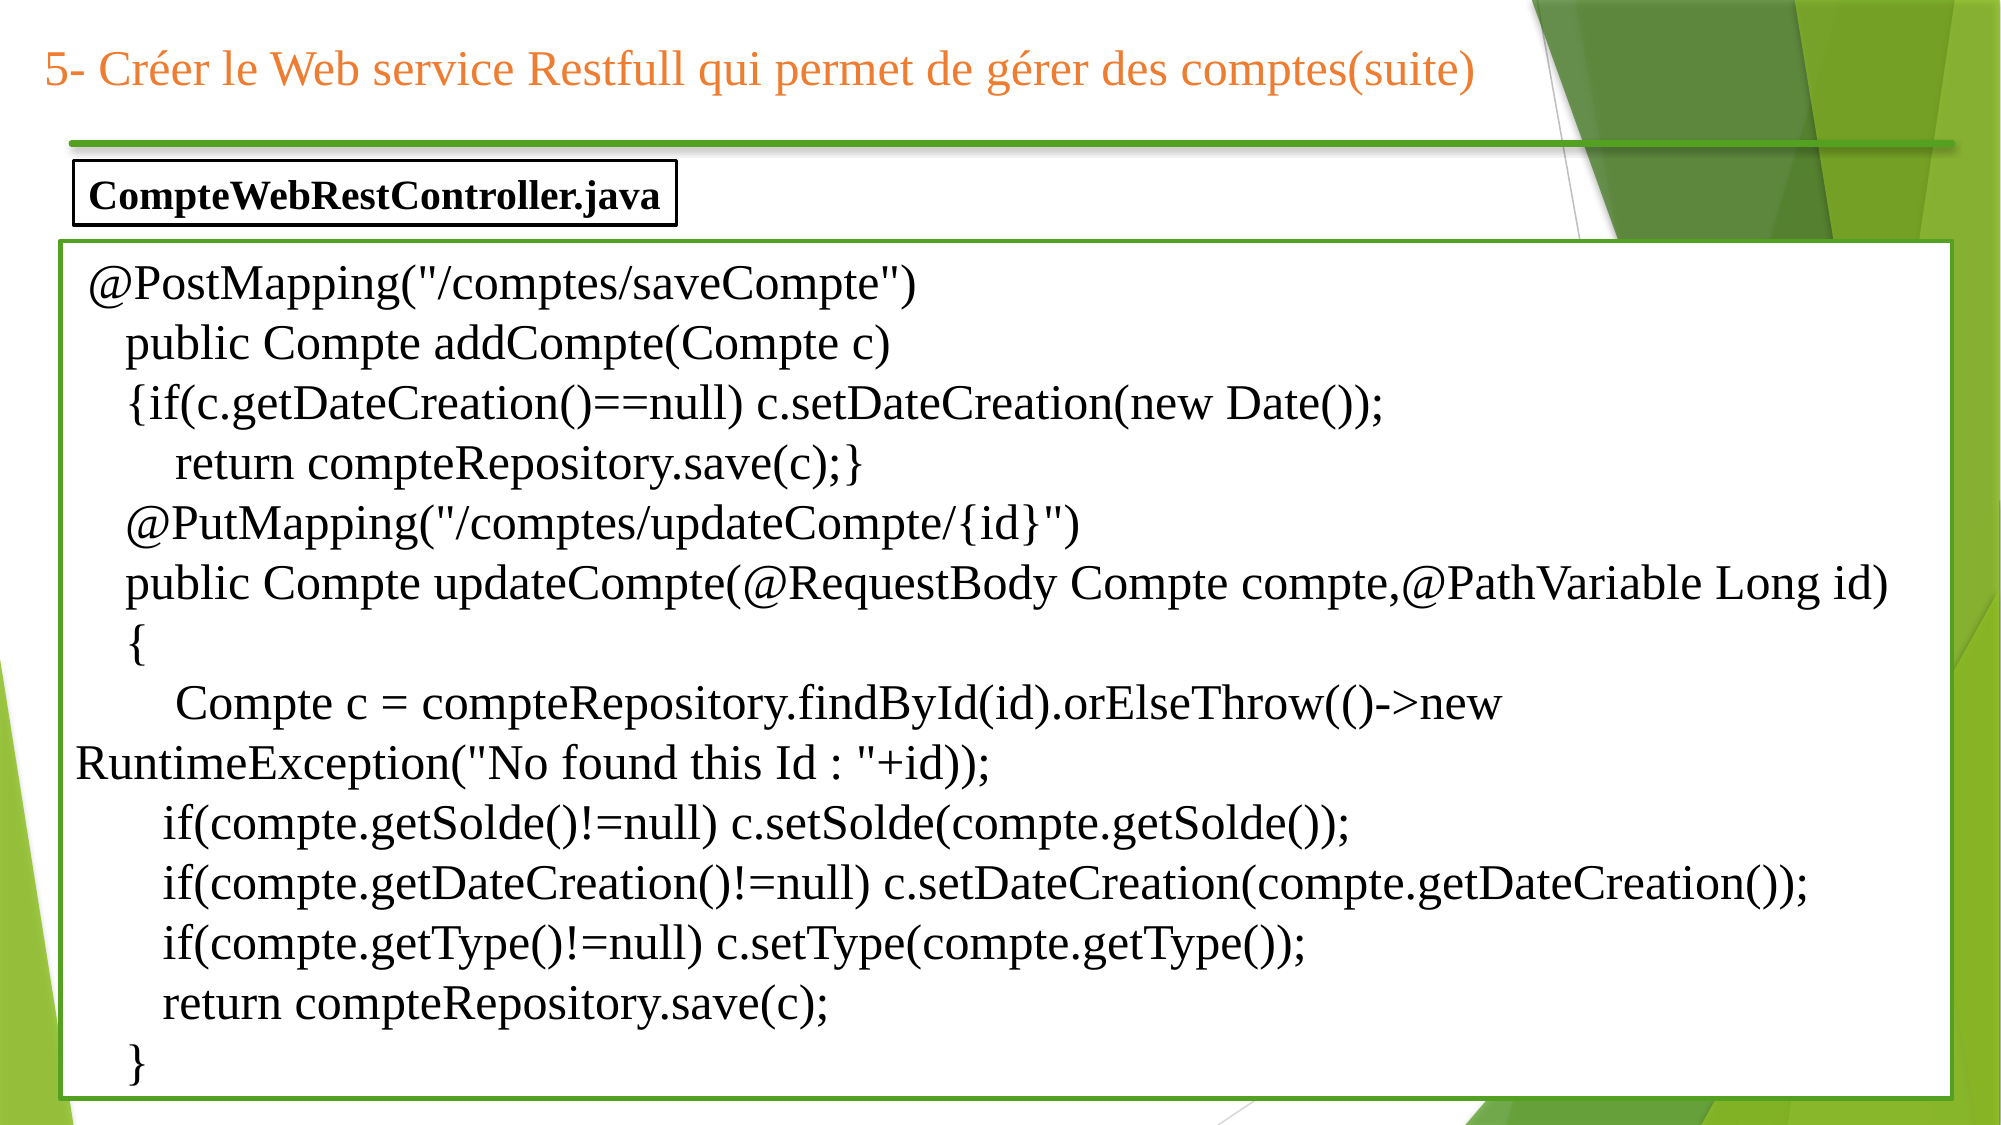

5- Créer le Web service Restfull qui permet de gérer des comptes(suite)
CompteWebRestController.java
 @PostMapping("/comptes/saveCompte")
    public Compte addCompte(Compte c)
    {if(c.getDateCreation()==null) c.setDateCreation(new Date());
        return compteRepository.save(c);}
    @PutMapping("/comptes/updateCompte/{id}")
    public Compte updateCompte(@RequestBody Compte compte,@PathVariable Long id)
    {
        Compte c = compteRepository.findById(id).orElseThrow(()->new RuntimeException("No found this Id : "+id));
       if(compte.getSolde()!=null) c.setSolde(compte.getSolde());
       if(compte.getDateCreation()!=null) c.setDateCreation(compte.getDateCreation());
       if(compte.getType()!=null) c.setType(compte.getType());
       return compteRepository.save(c);
    }